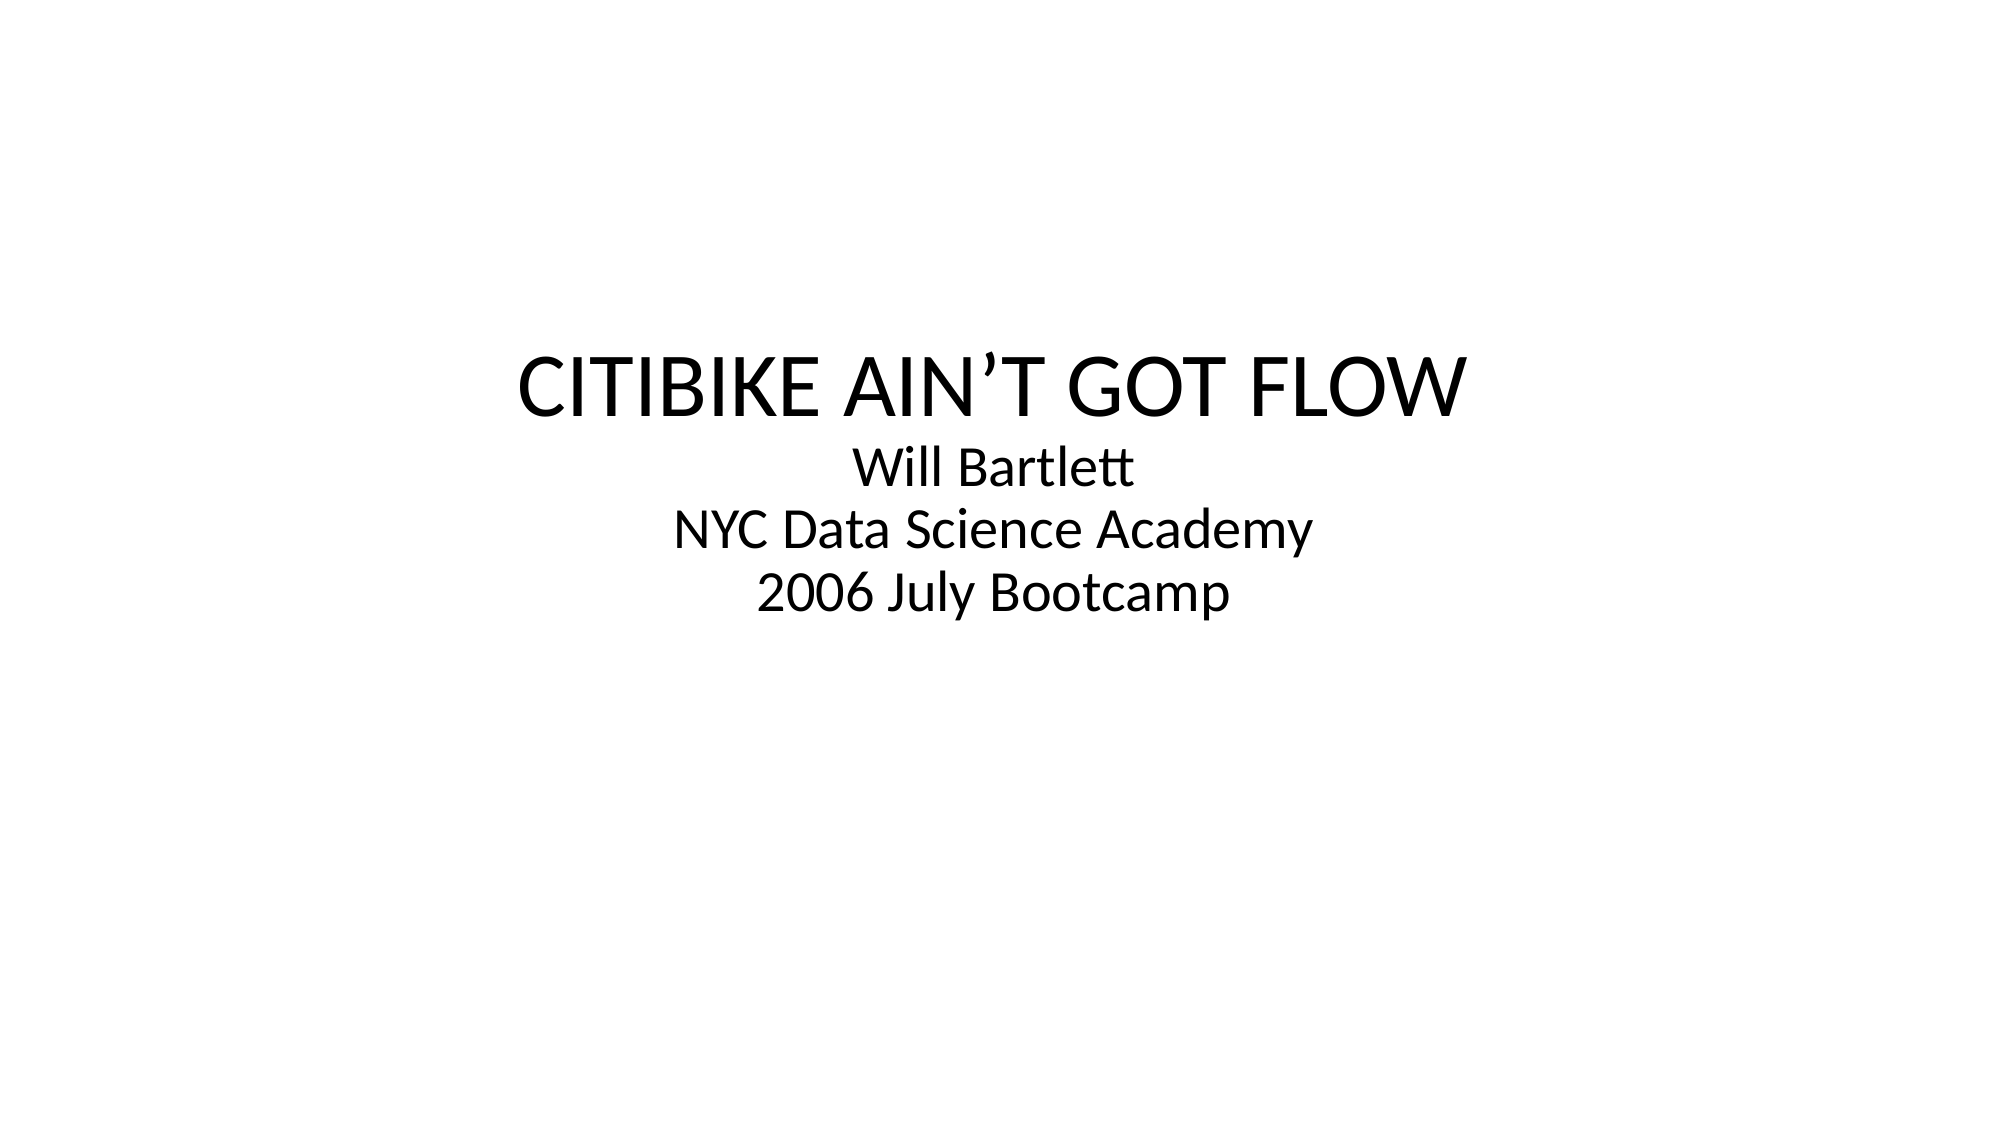

# CITIBIKE AIN’T GOT FLOW Will Bartlett NYC Data Science Academy 2006 July Bootcamp